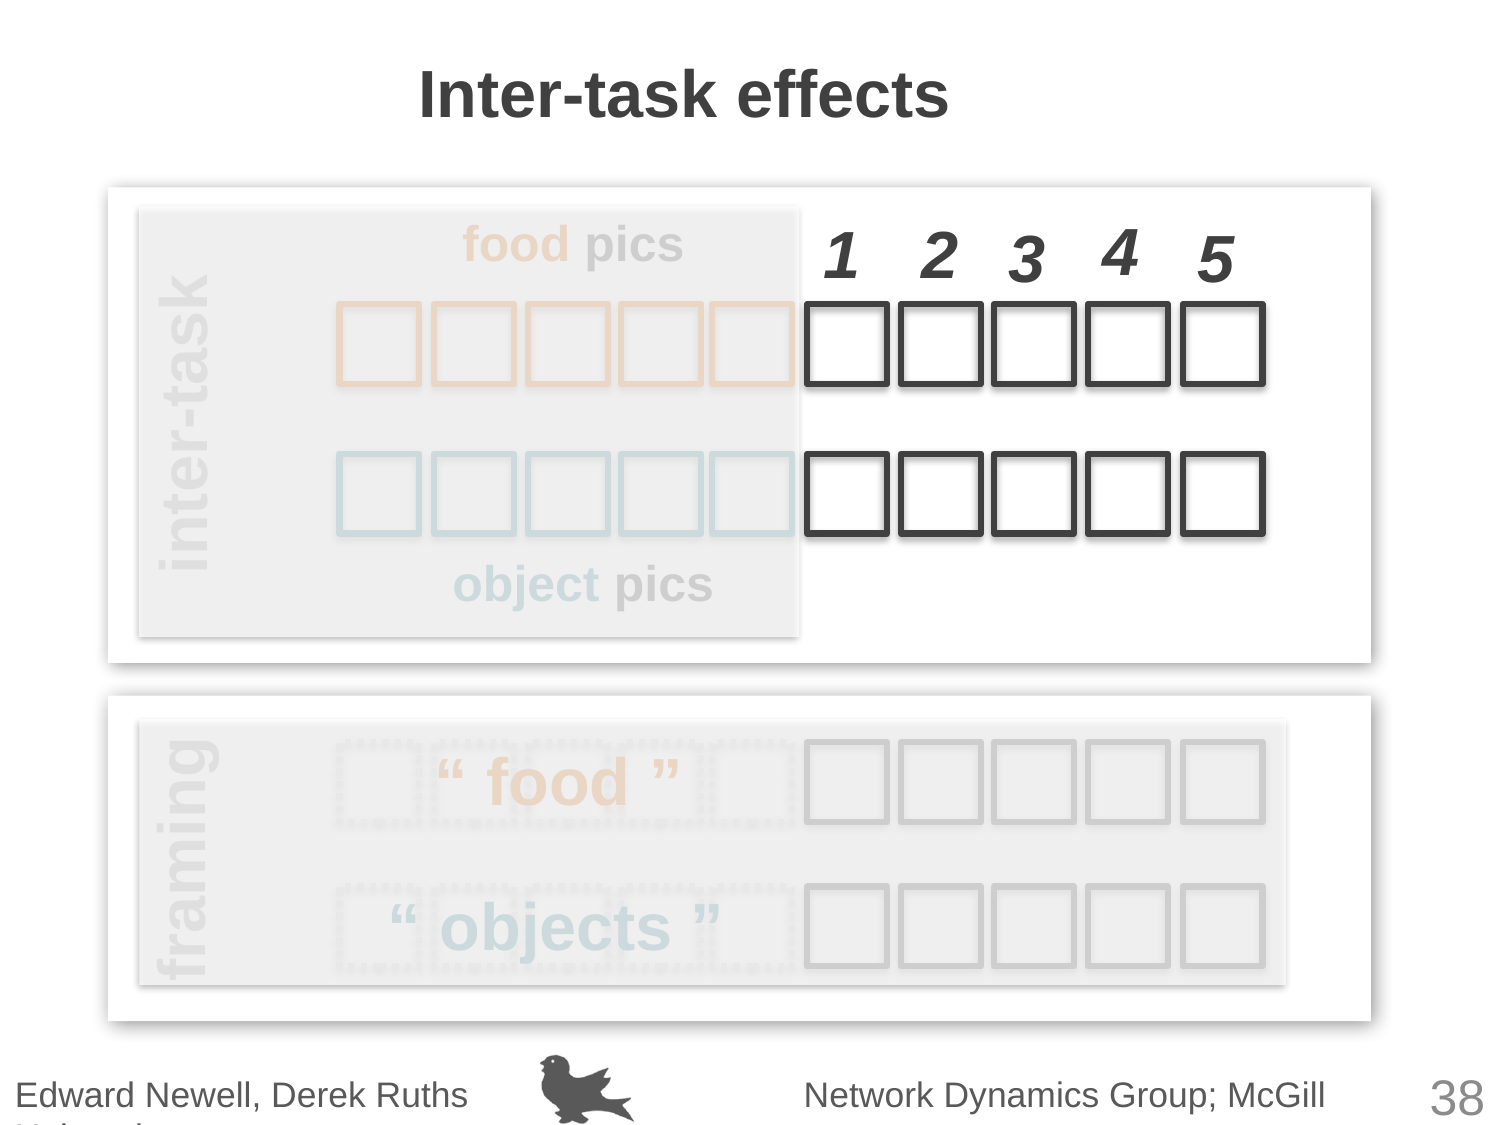

Inter-task effects

4
food pics
1
2

3
5

inter-task

object pics

“ food ”

framing
“ objects ”

38